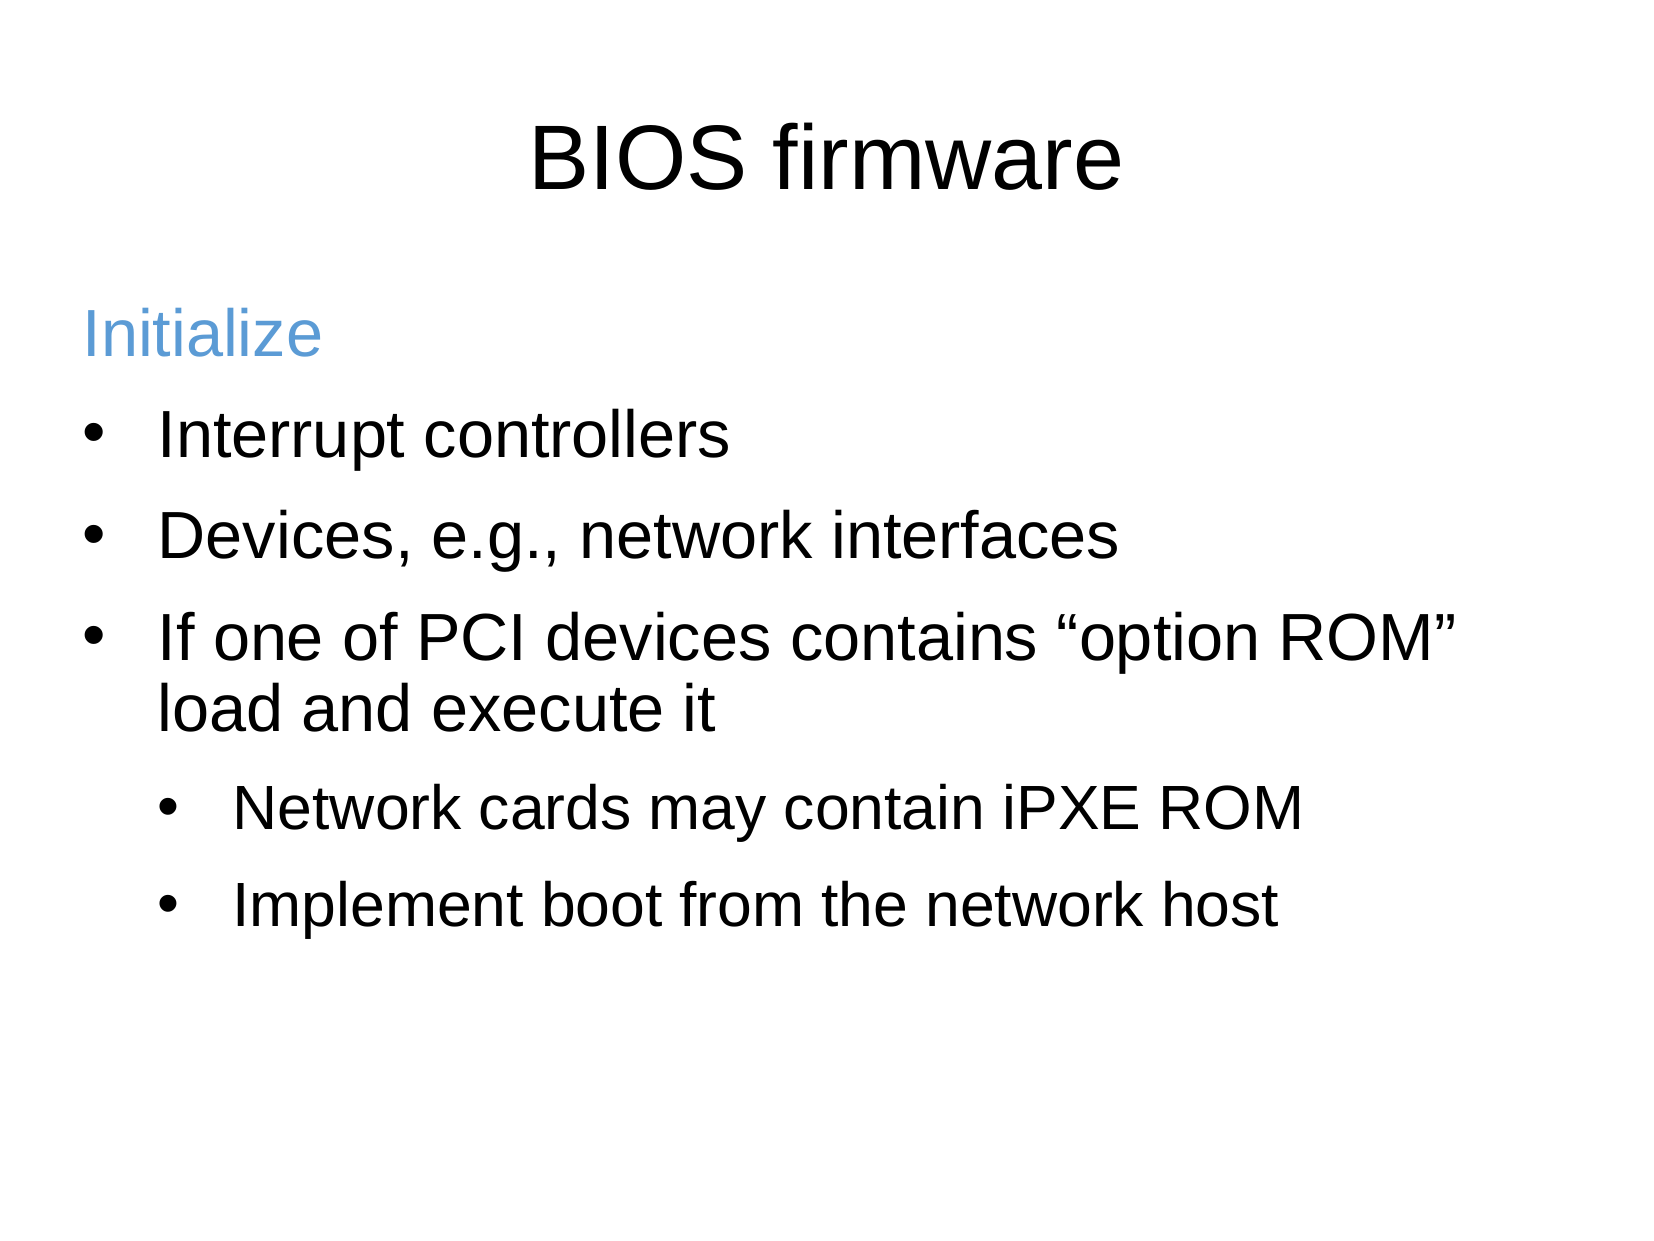

BIOS firmware
Initialize
Interrupt controllers
Devices, e.g., network interfaces
If one of PCI devices contains “option ROM” load and execute it
Network cards may contain iPXE ROM
Implement boot from the network host